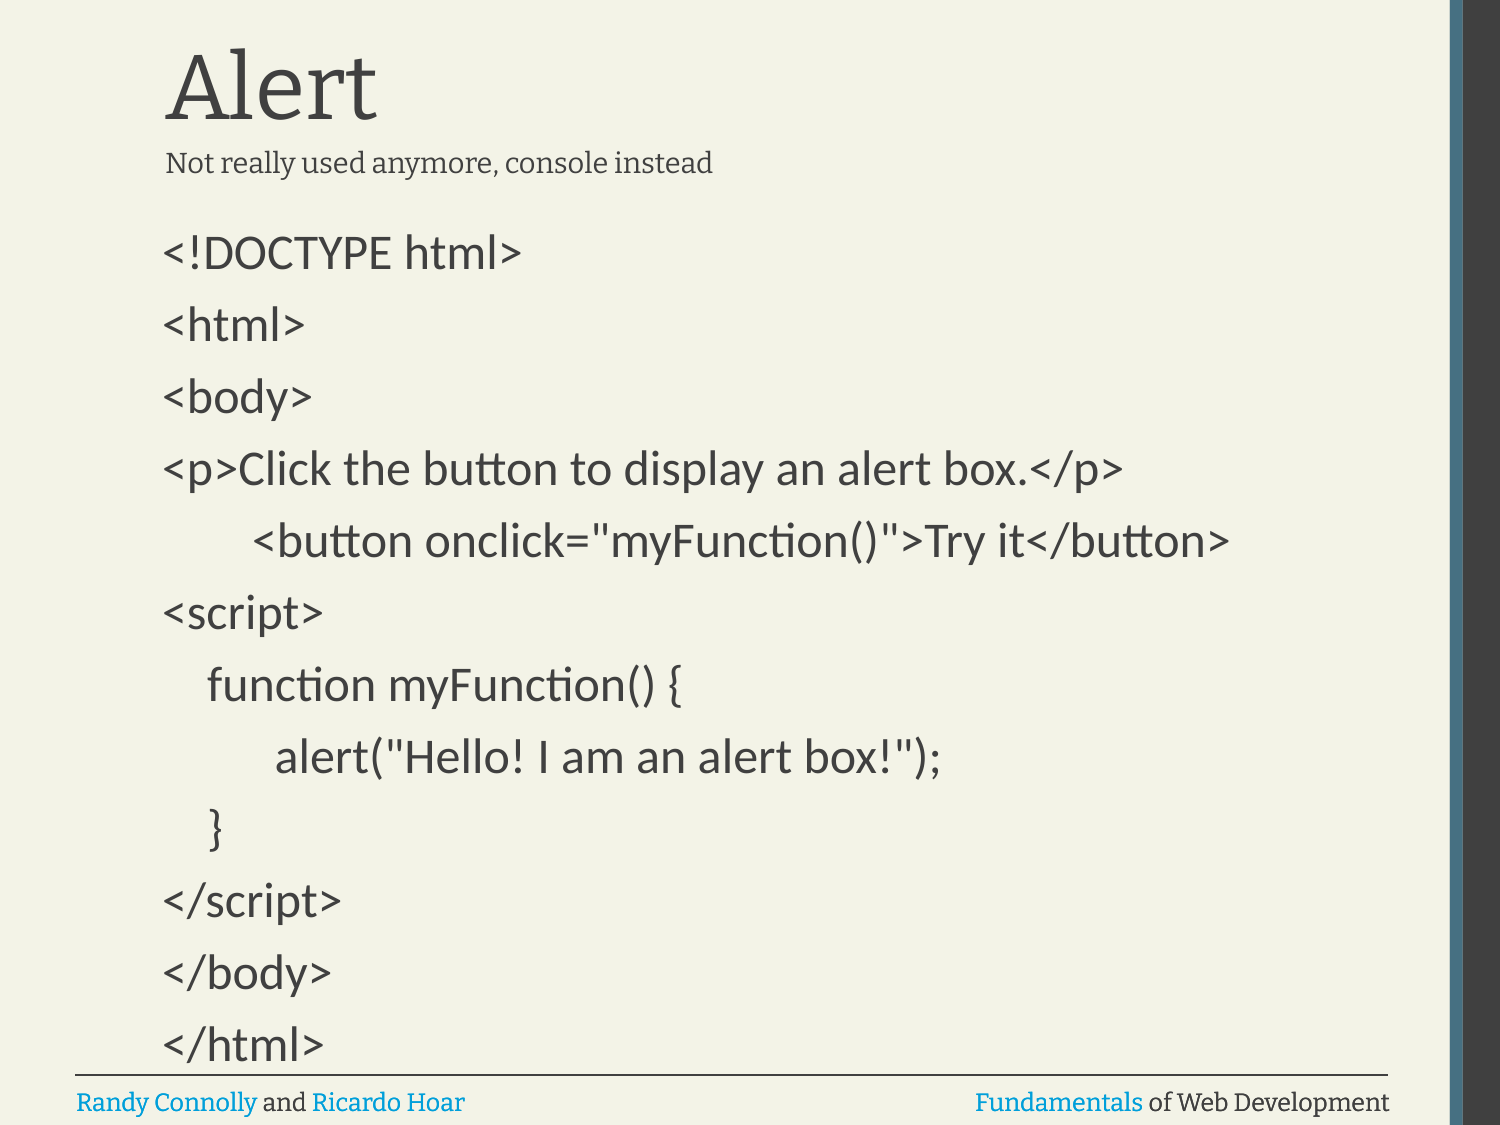

# Alert
Not really used anymore, console instead
<!DOCTYPE html>
<html>
<body>
<p>Click the button to display an alert box.</p>
        <button onclick="myFunction()">Try it</button>
<script>
    function myFunction() {
          alert("Hello! I am an alert box!");
    }
</script>
</body>
</html>